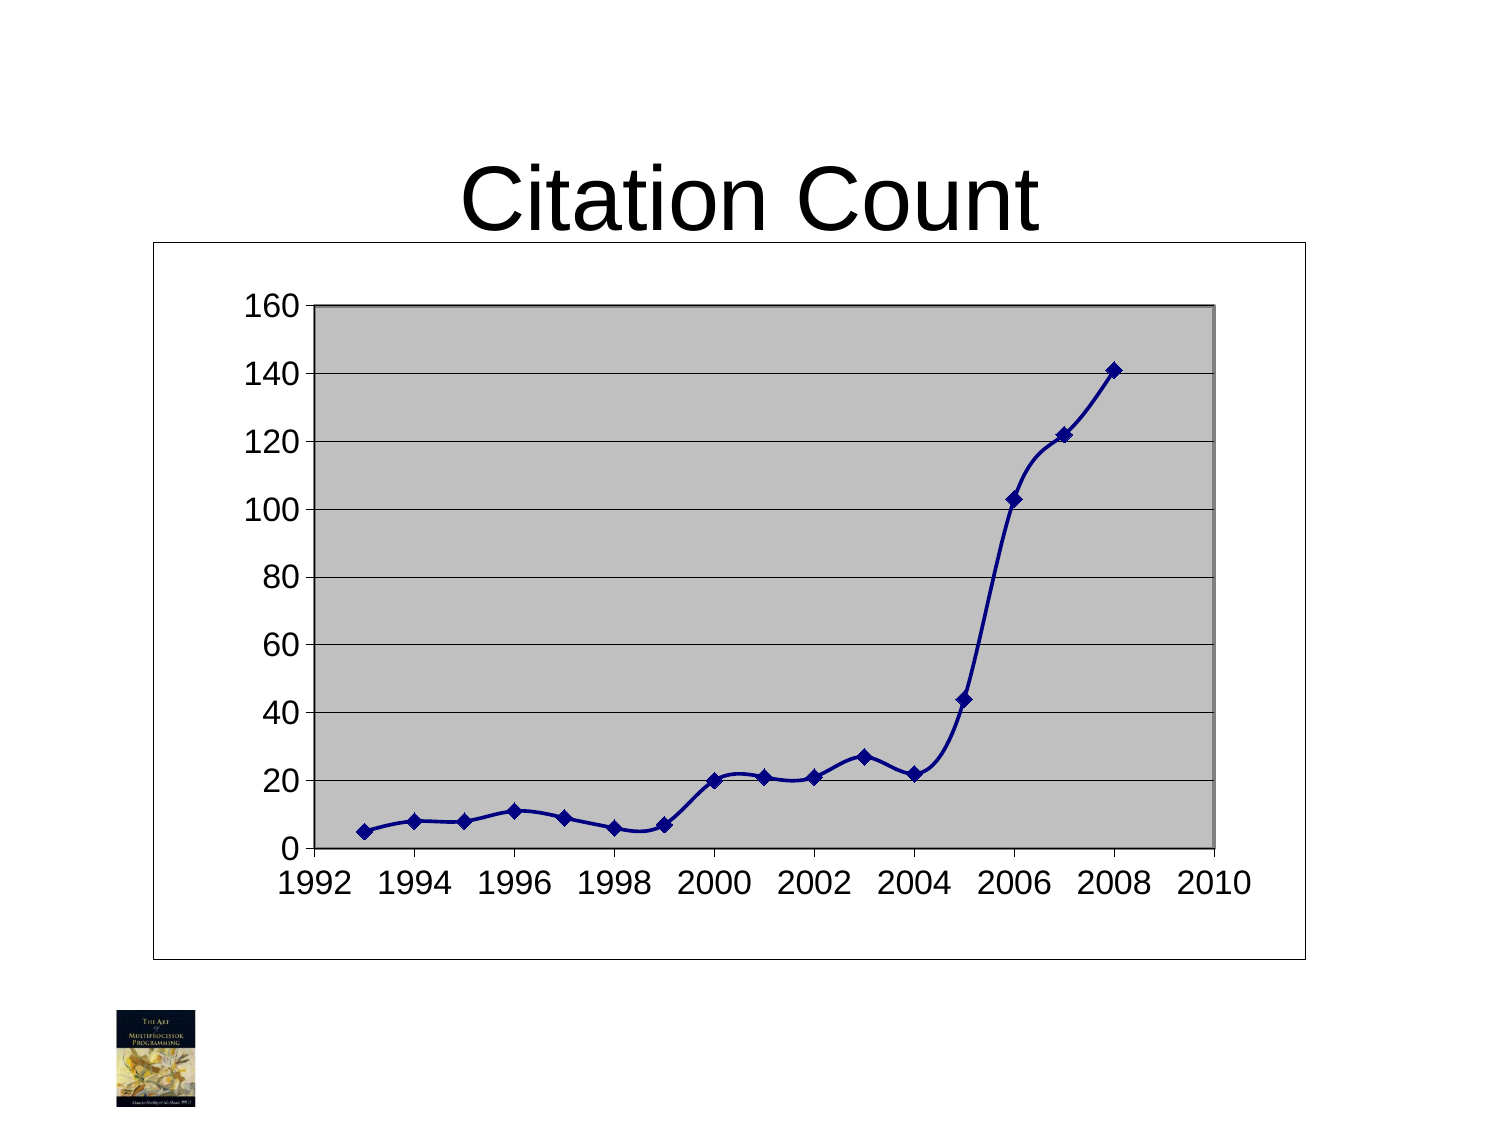

# Citation Count

### Chart

| Category | citations |
|---|---|